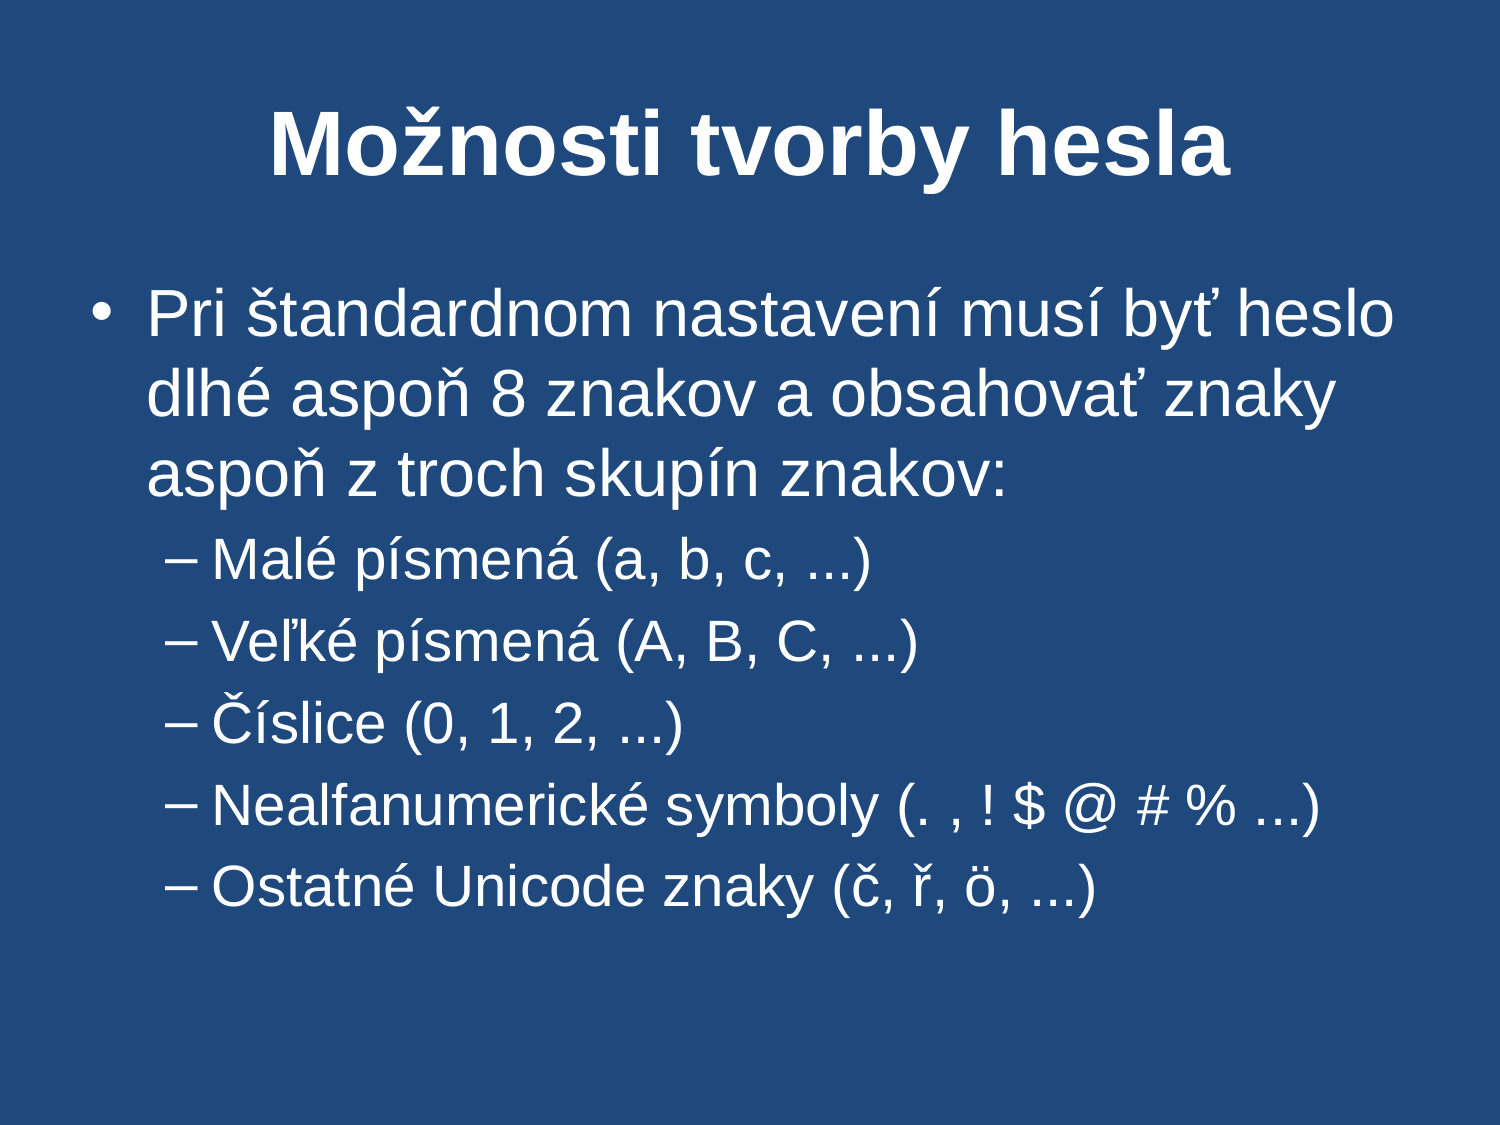

# Možnosti tvorby hesla
Pri štandardnom nastavení musí byť heslo dlhé aspoň 8 znakov a obsahovať znaky aspoň z troch skupín znakov:
Malé písmená (a, b, c, ...)
Veľké písmená (A, B, C, ...)
Číslice (0, 1, 2, ...)
Nealfanumerické symboly (. , ! $ @ # % ...)
Ostatné Unicode znaky (č, ř, ö, ...)